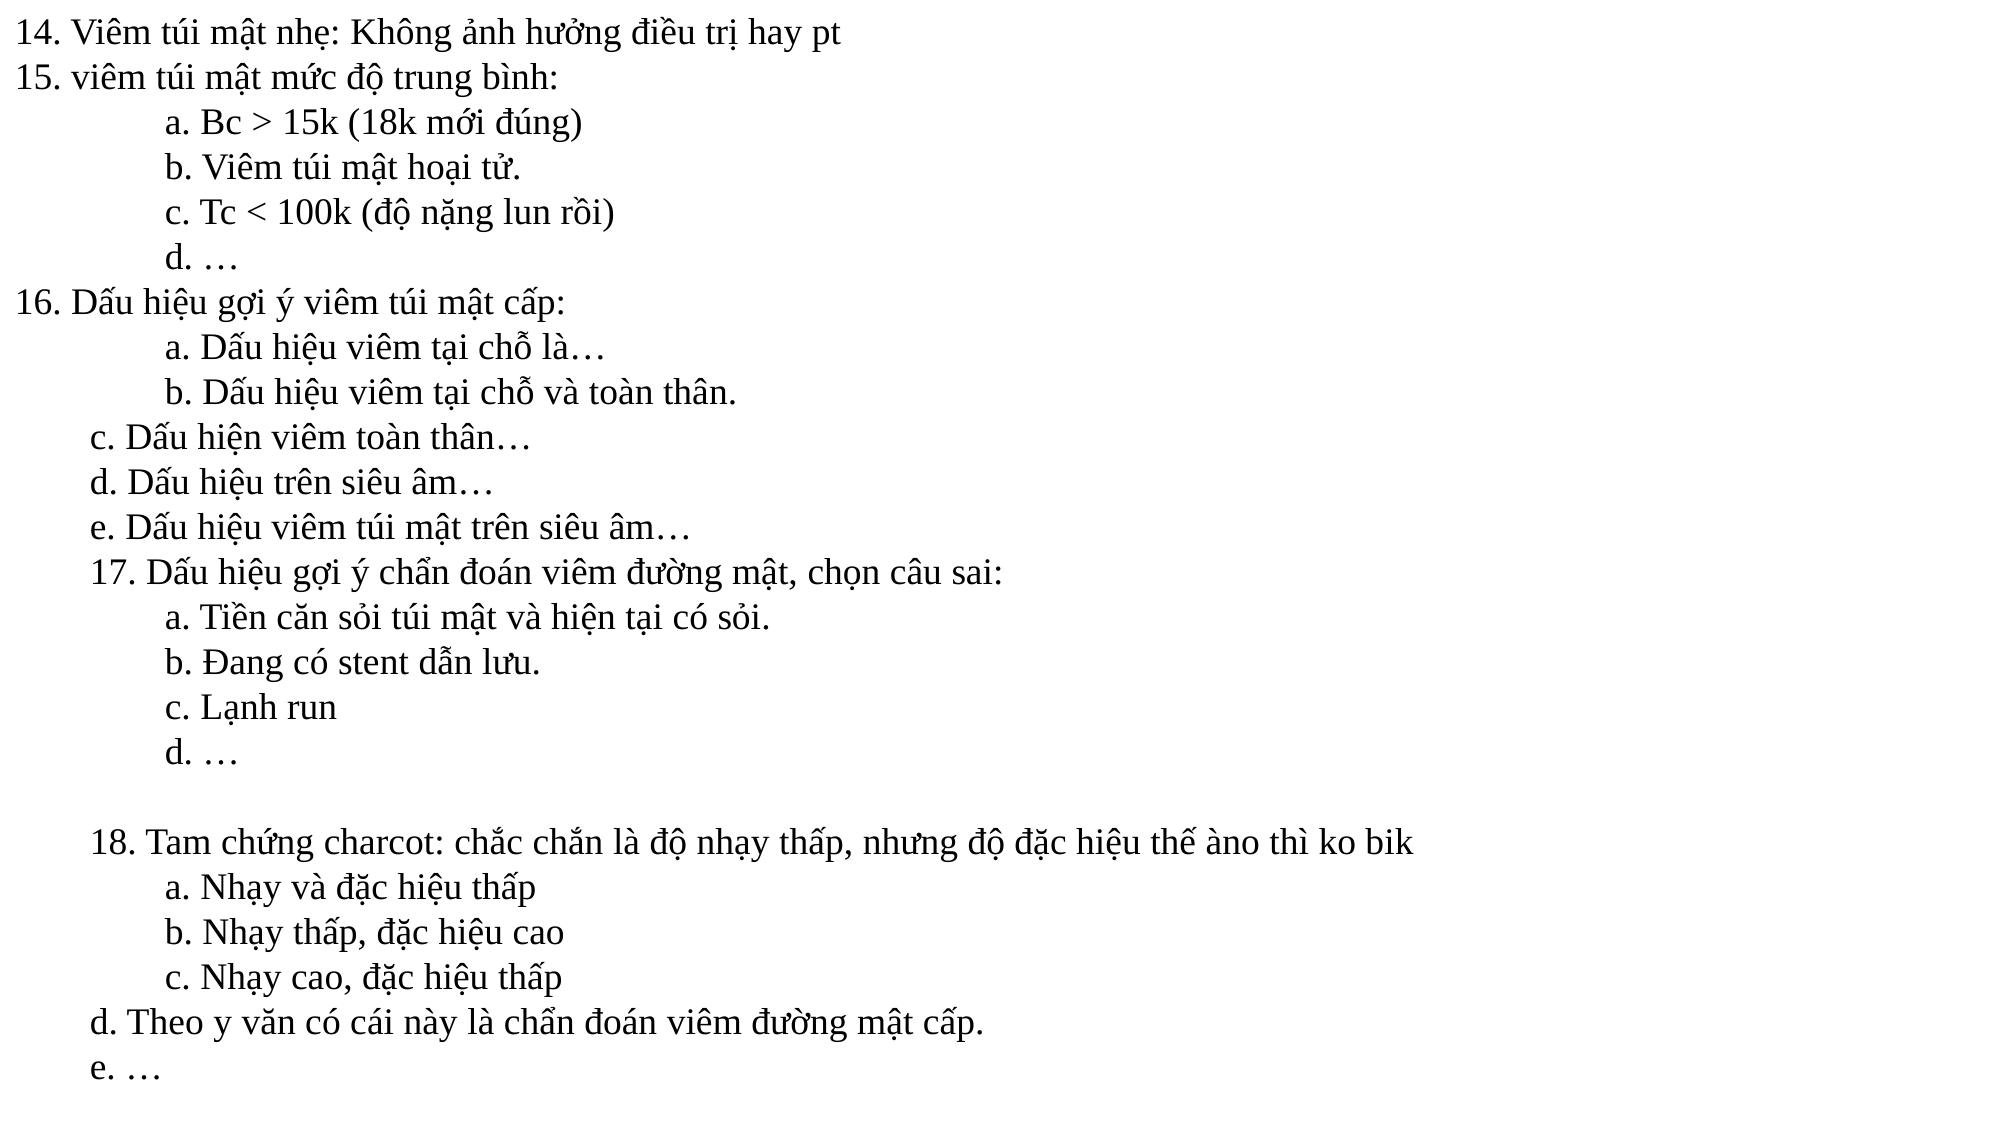

14. Viêm túi mật nhẹ: Không ảnh hưởng điều trị hay pt
15. viêm túi mật mức độ trung bình:
	a. Bc > 15k (18k mới đúng)
	b. Viêm túi mật hoại tử.
	c. Tc < 100k (độ nặng lun rồi)
	d. …
16. Dấu hiệu gợi ý viêm túi mật cấp:
	a. Dấu hiệu viêm tại chỗ là…
	b. Dấu hiệu viêm tại chỗ và toàn thân.
c. Dấu hiện viêm toàn thân…
d. Dấu hiệu trên siêu âm…
e. Dấu hiệu viêm túi mật trên siêu âm…
17. Dấu hiệu gợi ý chẩn đoán viêm đường mật, chọn câu sai:
	a. Tiền căn sỏi túi mật và hiện tại có sỏi.
	b. Đang có stent dẫn lưu.
	c. Lạnh run
	d. …

18. Tam chứng charcot: chắc chắn là độ nhạy thấp, nhưng độ đặc hiệu thế àno thì ko bik
	a. Nhạy và đặc hiệu thấp
	b. Nhạy thấp, đặc hiệu cao
	c. Nhạy cao, đặc hiệu thấp
d. Theo y văn có cái này là chẩn đoán viêm đường mật cấp.
e. …